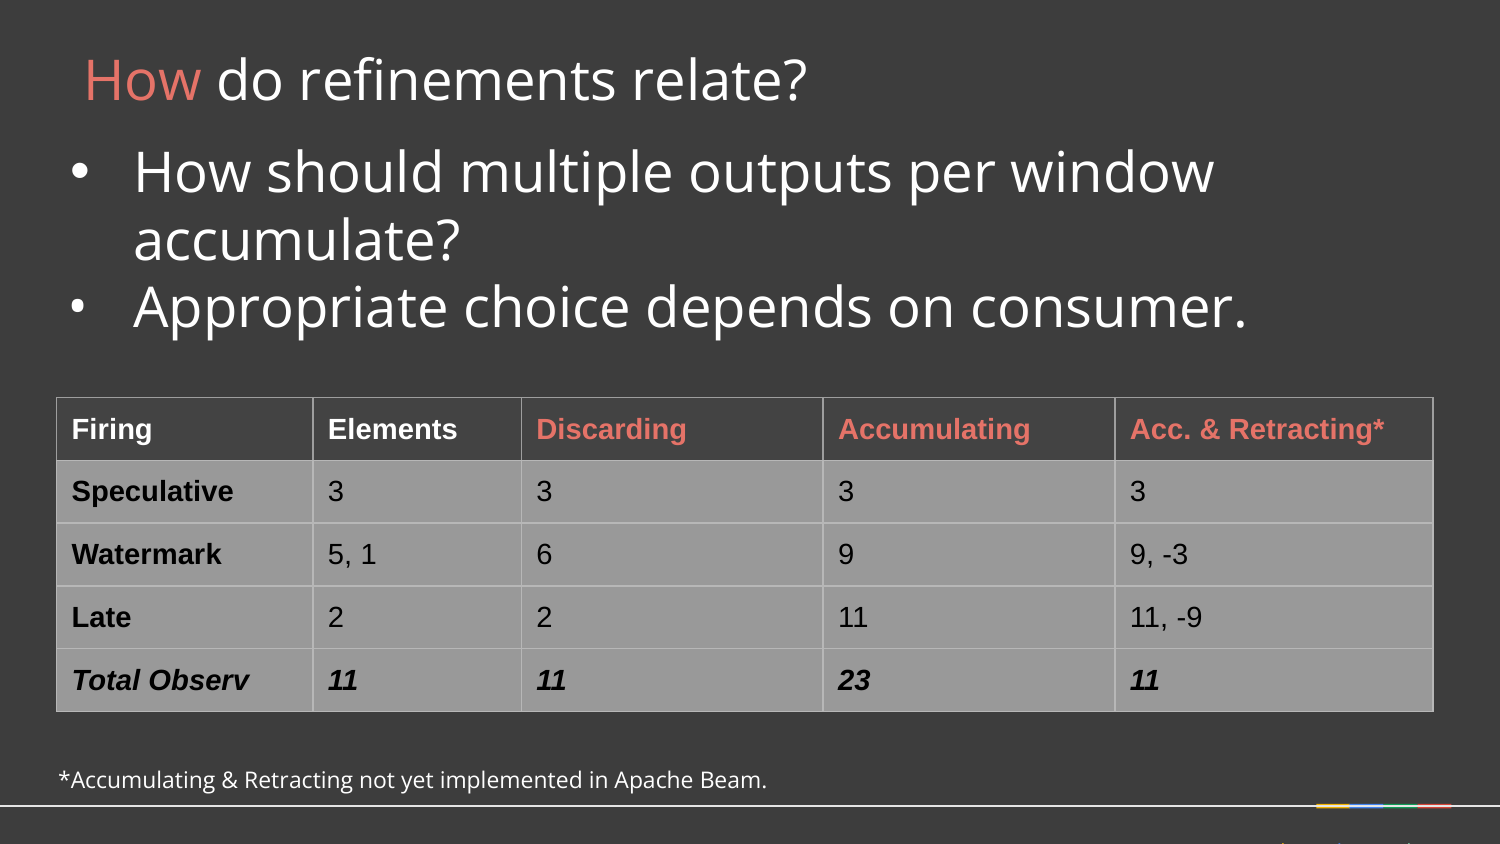

How do refinements relate?
How should multiple outputs per window accumulate?
Appropriate choice depends on consumer.

| Firing | Elements |
| --- | --- |
| Speculative | 3 |
| Watermark | 5, 1 |
| Late | 2 |
| Total Observ | 11 |
| Discarding |
| --- |
| 3 |
| 6 |
| 2 |
| 11 |
| Accumulating |
| --- |
| 3 |
| 9 |
| 11 |
| 23 |
| Acc. & Retracting\* |
| --- |
| 3 |
| 9, -3 |
| 11, -9 |
| 11 |
*Accumulating & Retracting not yet implemented in Apache Beam.
What Where When How